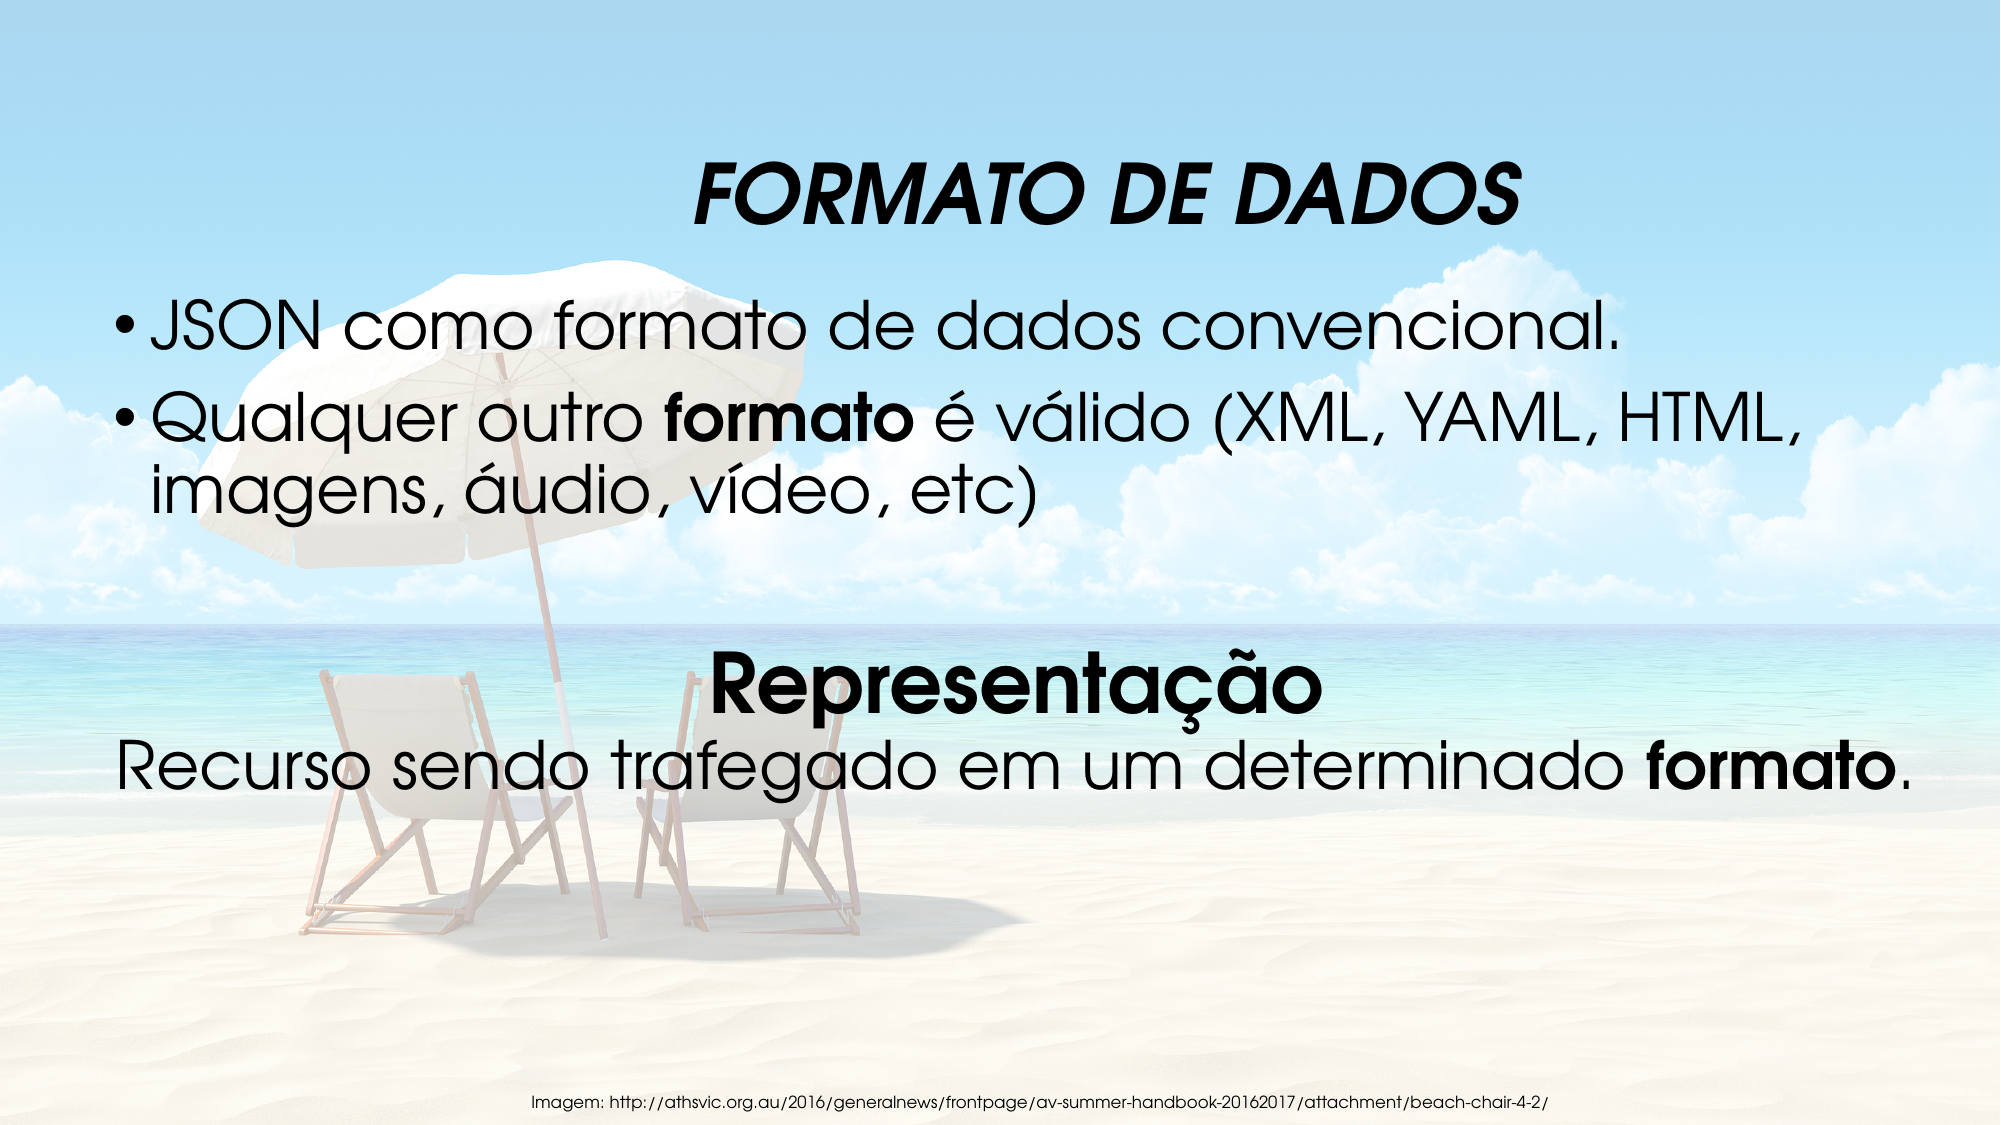

21
# Formato de dados
JSON como formato de dados convencional.
Qualquer outro formato é válido (XML, YAML, HTML, imagens, áudio, vídeo, etc)

Representação
Recurso sendo trafegado em um determinado formato.
Imagem: http://athsvic.org.au/2016/generalnews/frontpage/av-summer-handbook-20162017/attachment/beach-chair-4-2/